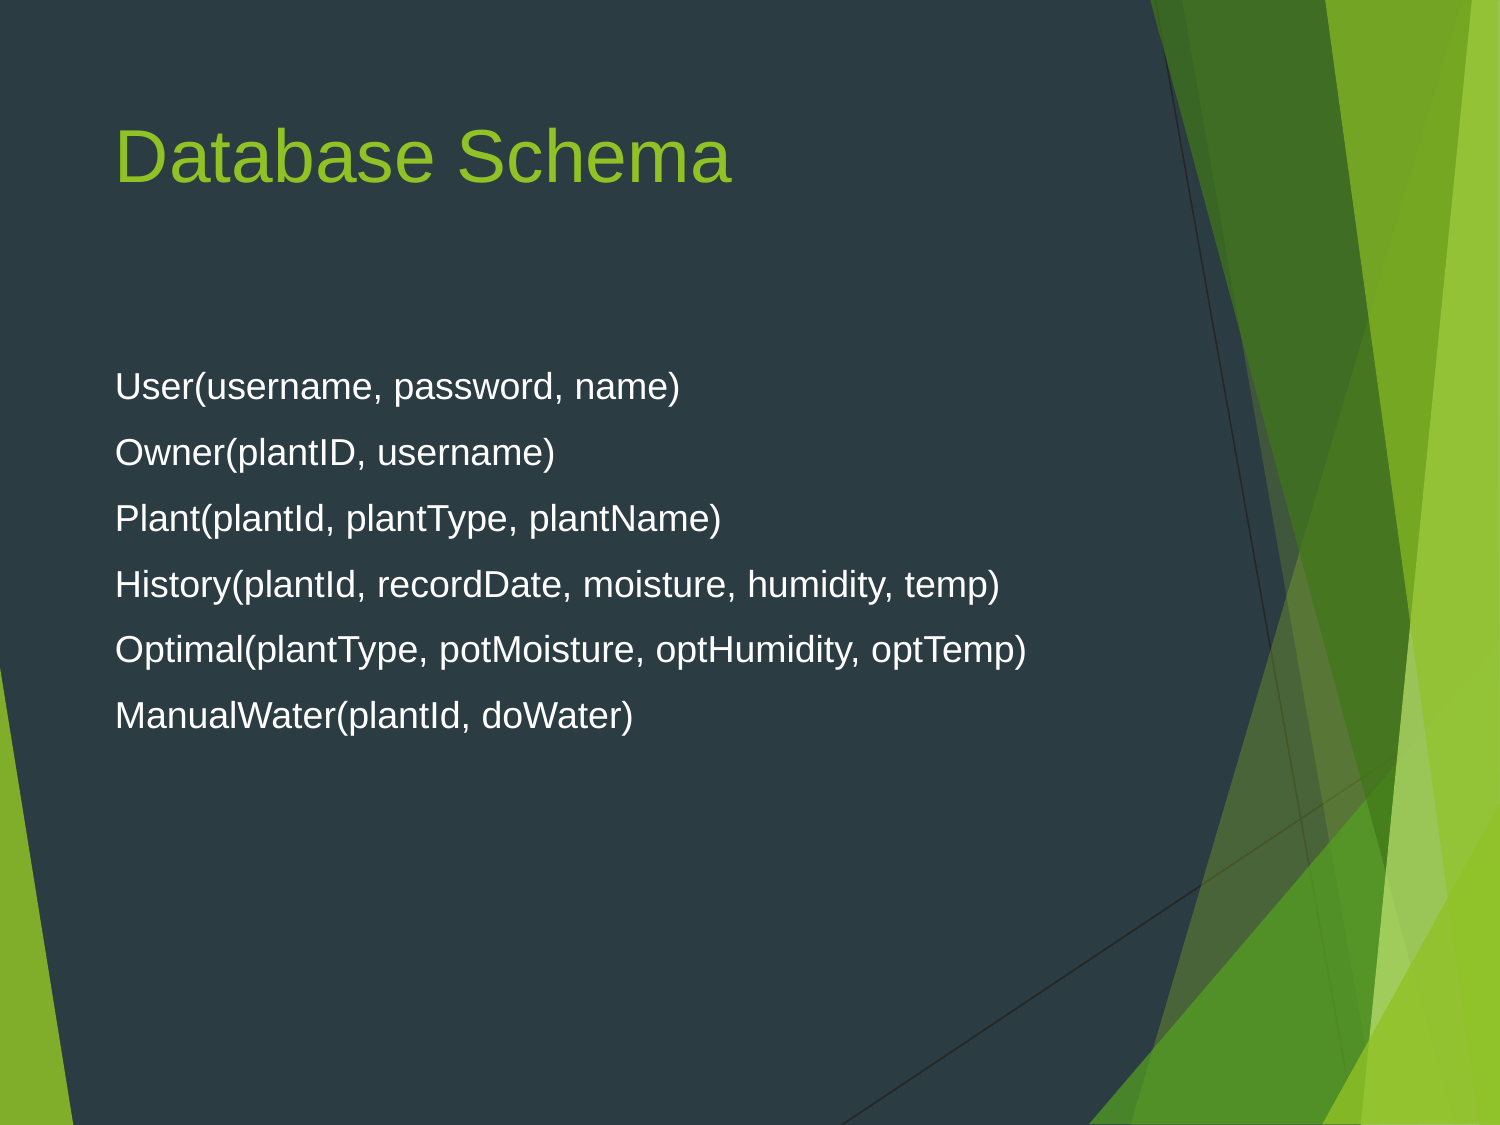

# Database Schema
User(username, password, name)
Owner(plantID, username)
Plant(plantId, plantType, plantName)
History(plantId, recordDate, moisture, humidity, temp)
Optimal(plantType, potMoisture, optHumidity, optTemp)
ManualWater(plantId, doWater)